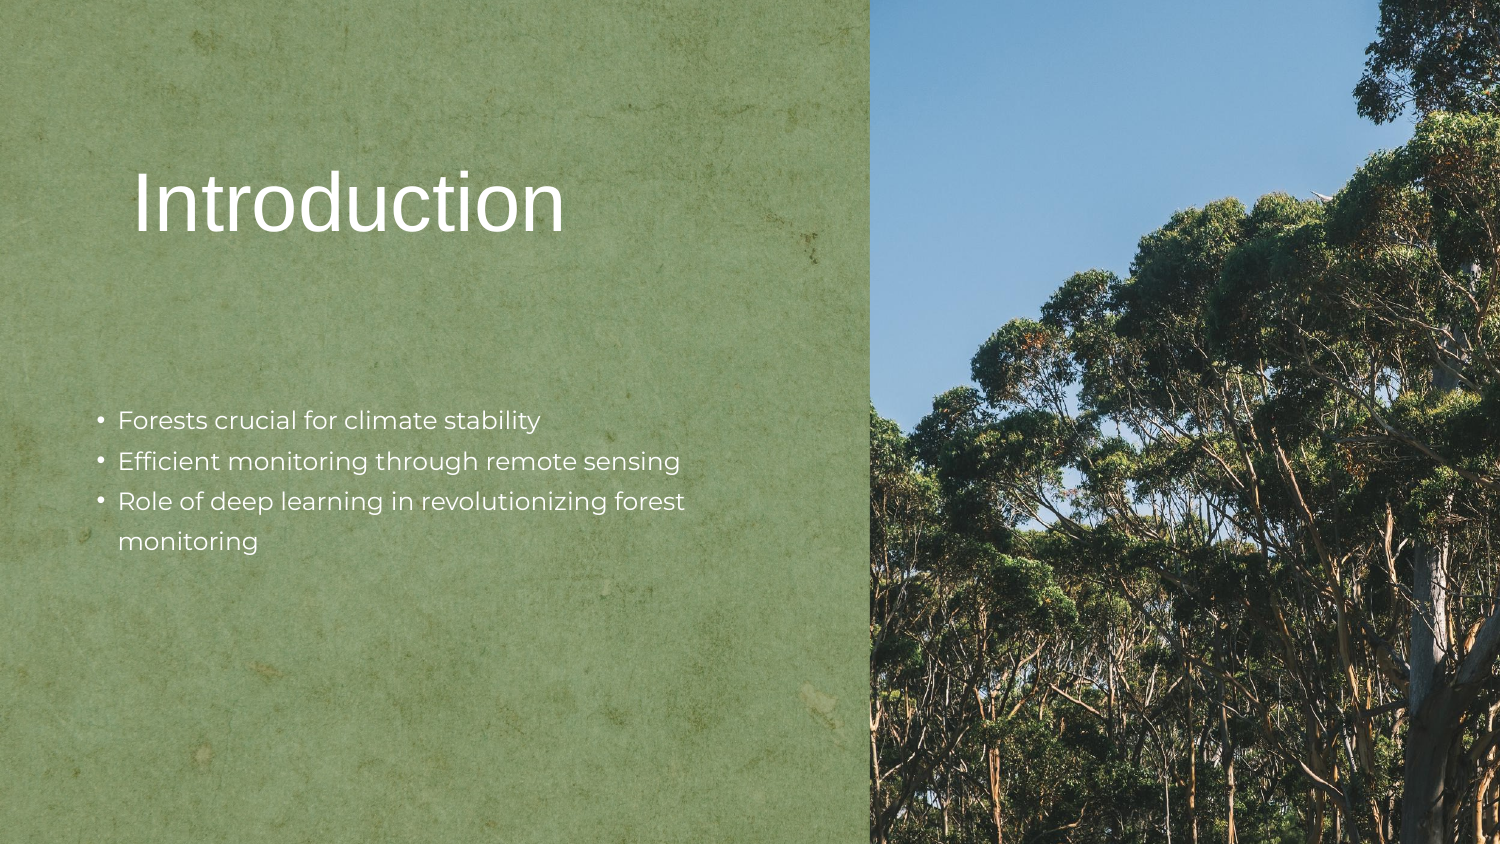

Introduction
Forests crucial for climate stability
Efficient monitoring through remote sensing
Role of deep learning in revolutionizing forest monitoring